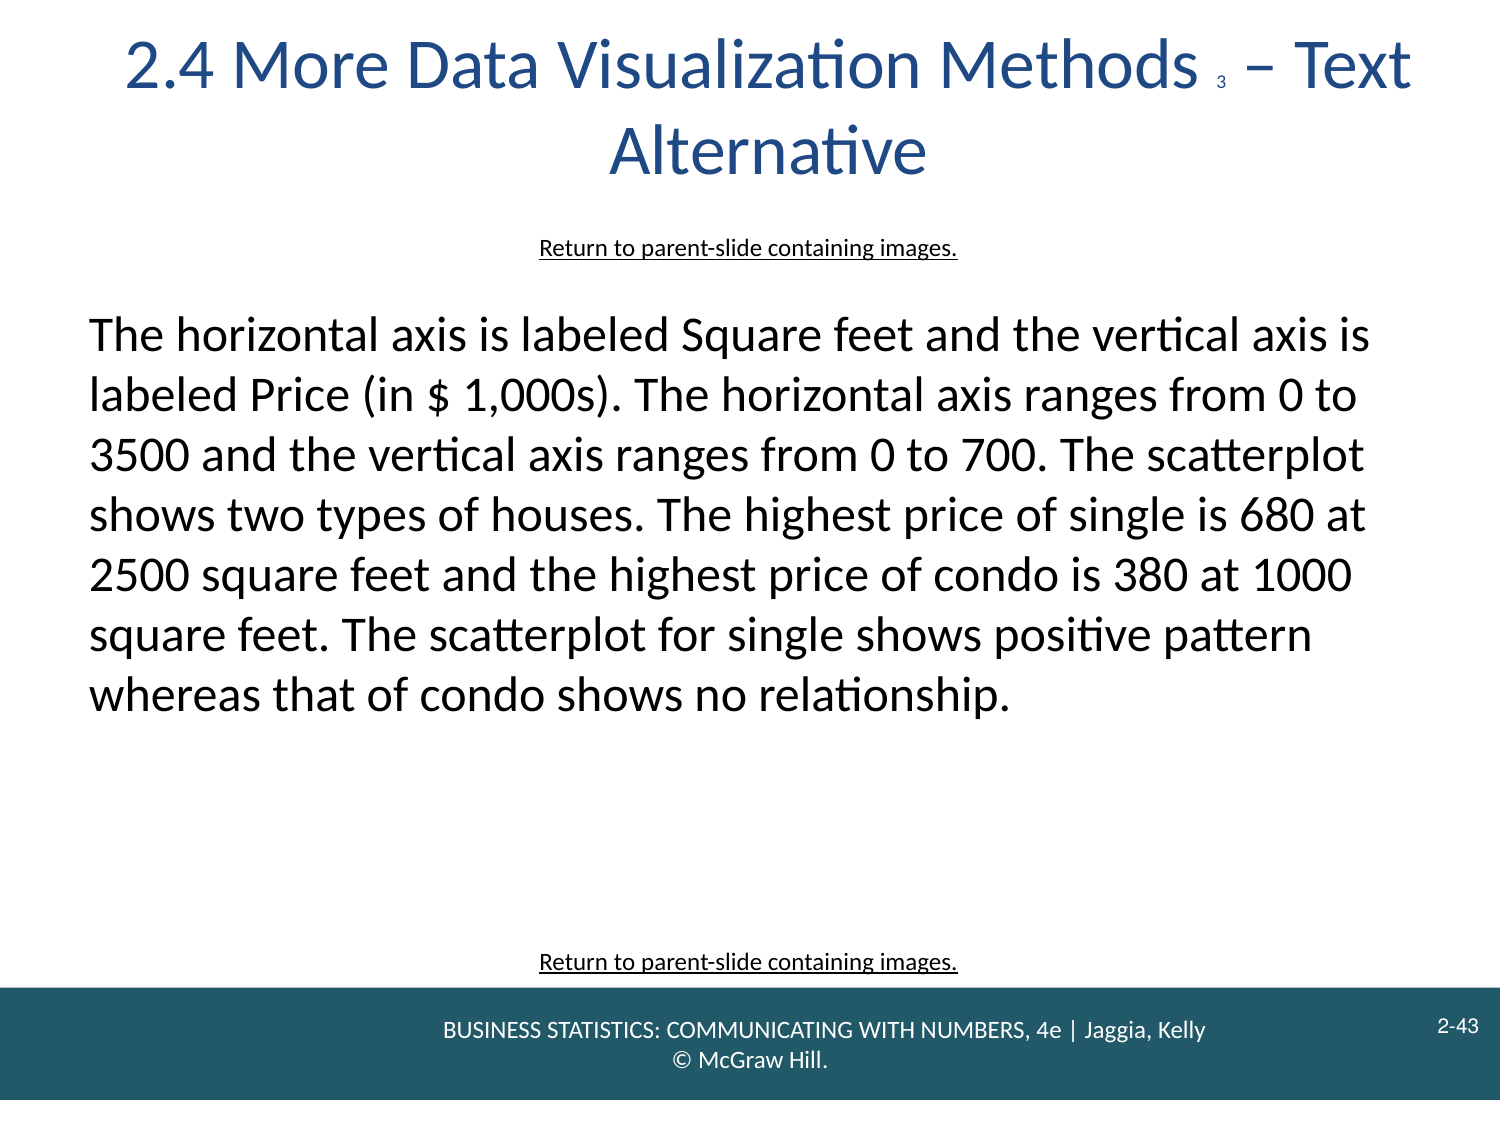

# 2.4 More Data Visualization Methods 3 – Text Alternative
Return to parent-slide containing images.
The horizontal axis is labeled Square feet and the vertical axis is labeled Price (in $ 1,000s). The horizontal axis ranges from 0 to 3500 and the vertical axis ranges from 0 to 700. The scatterplot shows two types of houses. The highest price of single is 680 at 2500 square feet and the highest price of condo is 380 at 1000 square feet. The scatterplot for single shows positive pattern whereas that of condo shows no relationship.
Return to parent-slide containing images.